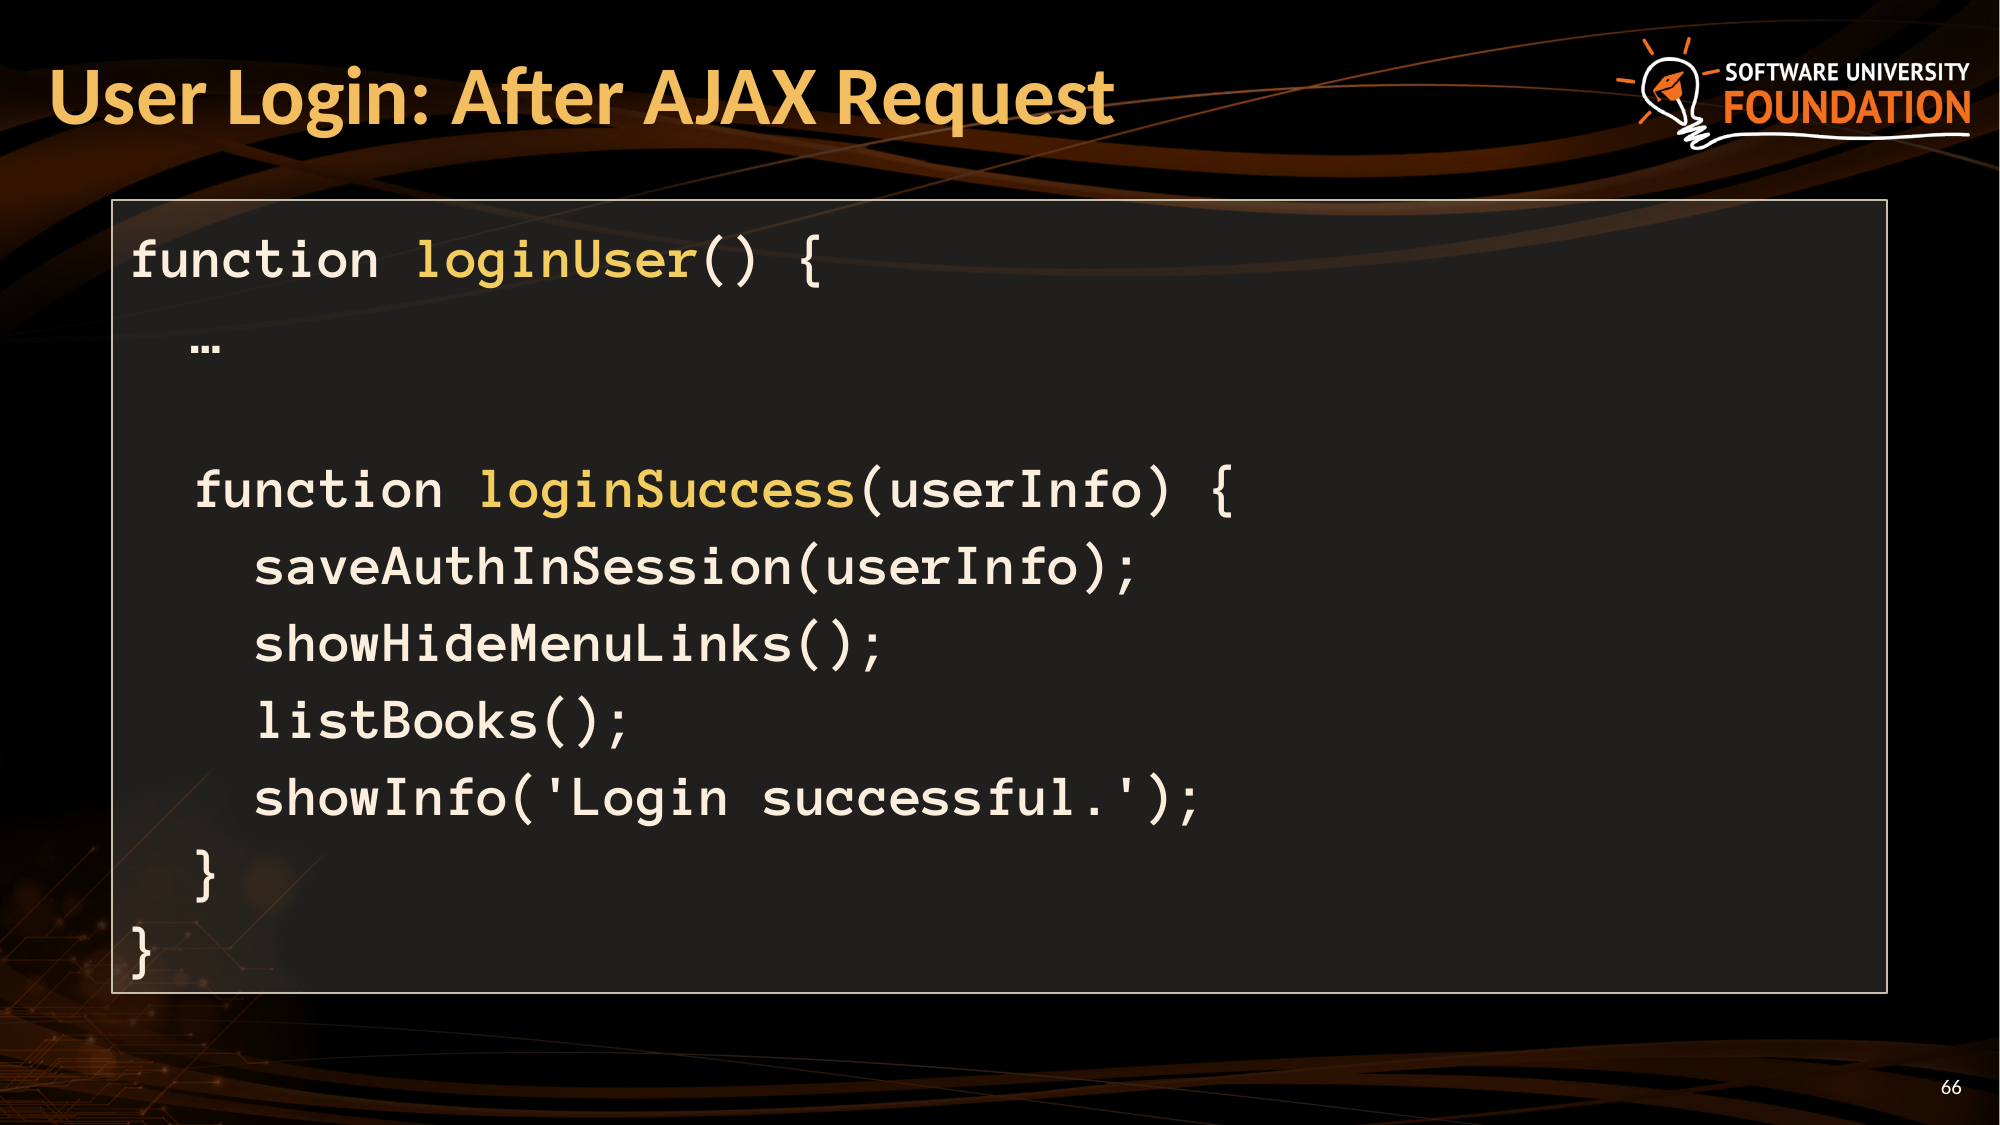

# User Login: After AJAX Request
function loginUser() {
  …

  function loginSuccess(userInfo) {
    saveAuthInSession(userInfo);
    showHideMenuLinks();
    listBooks();
    showInfo('Login successful.');
  }
}
66